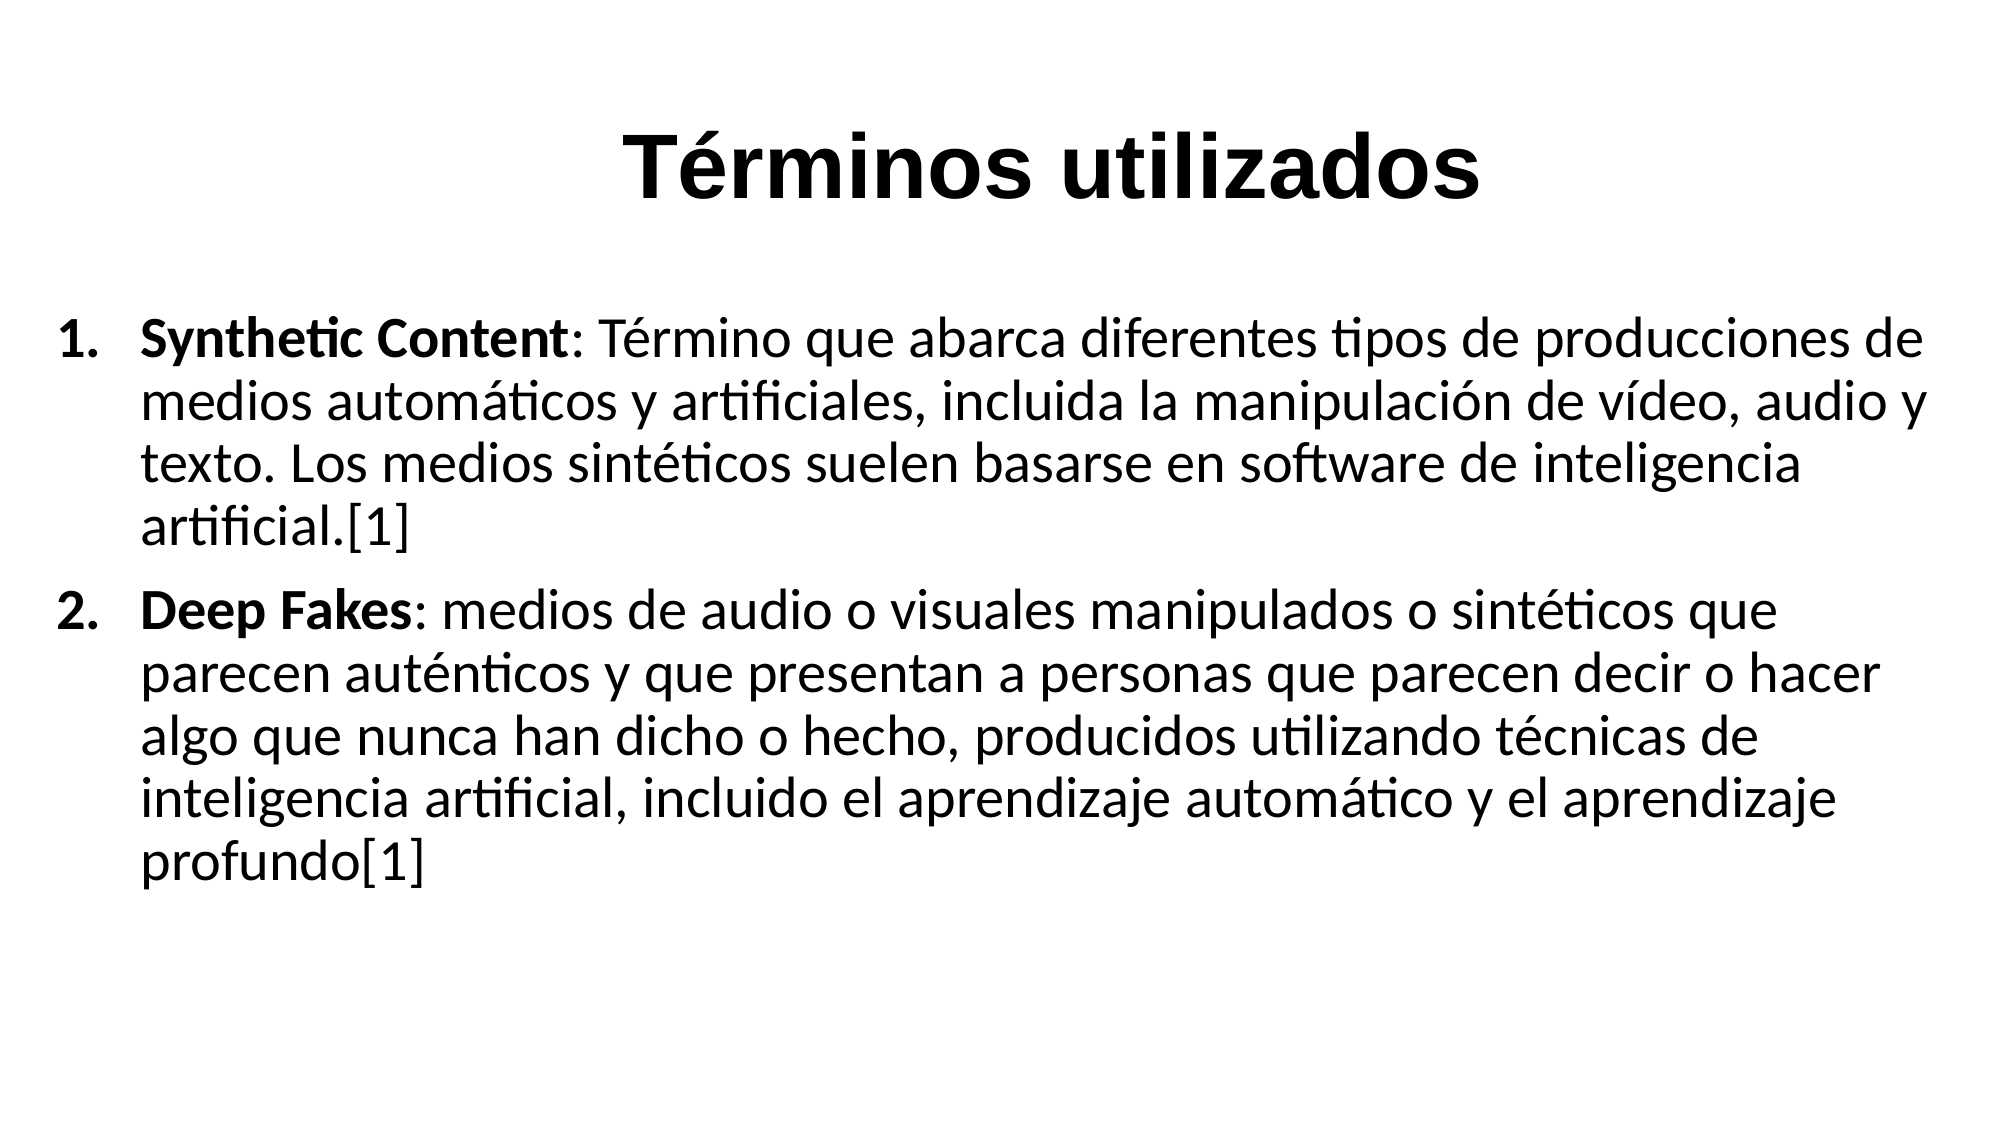

# Términos utilizados
Synthetic Content: Término que abarca diferentes tipos de producciones de medios automáticos y artificiales, incluida la manipulación de vídeo, audio y texto. Los medios sintéticos suelen basarse en software de inteligencia artificial.[1]
Deep Fakes: medios de audio o visuales manipulados o sintéticos que parecen auténticos y que presentan a personas que parecen decir o hacer algo que nunca han dicho o hecho, producidos utilizando técnicas de inteligencia artificial, incluido el aprendizaje automático y el aprendizaje profundo[1]